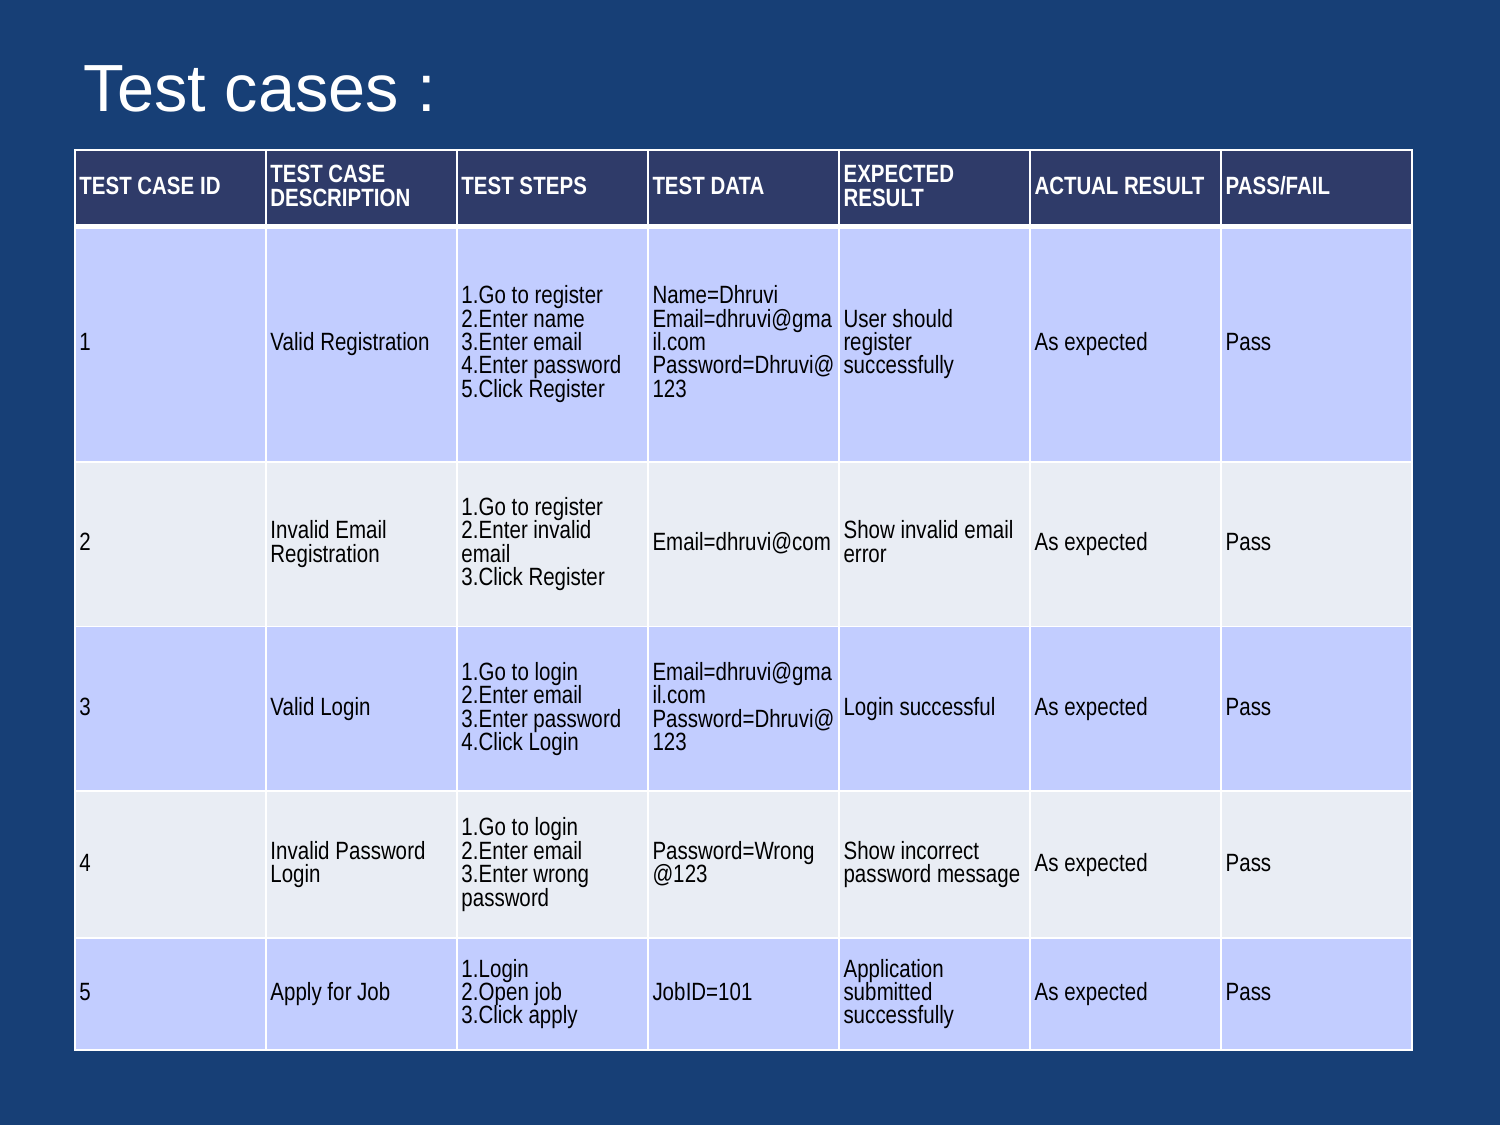

Test cases :
| TEST CASE ID | TEST CASE DESCRIPTION | TEST STEPS | TEST DATA | EXPECTED RESULT | ACTUAL RESULT | PASS/FAIL |
| --- | --- | --- | --- | --- | --- | --- |
| 1 | Valid Registration | 1.Go to register 2.Enter name 3.Enter email 4.Enter password 5.Click Register | Name=Dhruvi Email=dhruvi@gmail.com Password=Dhruvi@123 | User should register successfully | As expected | Pass |
| 2 | Invalid Email Registration | 1.Go to register 2.Enter invalid email 3.Click Register | Email=dhruvi@com | Show invalid email error | As expected | Pass |
| 3 | Valid Login | 1.Go to login 2.Enter email 3.Enter password 4.Click Login | Email=dhruvi@gmail.com Password=Dhruvi@123 | Login successful | As expected | Pass |
| 4 | Invalid Password Login | 1.Go to login 2.Enter email 3.Enter wrong password | Password=Wrong@123 | Show incorrect password message | As expected | Pass |
| 5 | Apply for Job | 1.Login 2.Open job 3.Click apply | JobID=101 | Application submitted successfully | As expected | Pass |